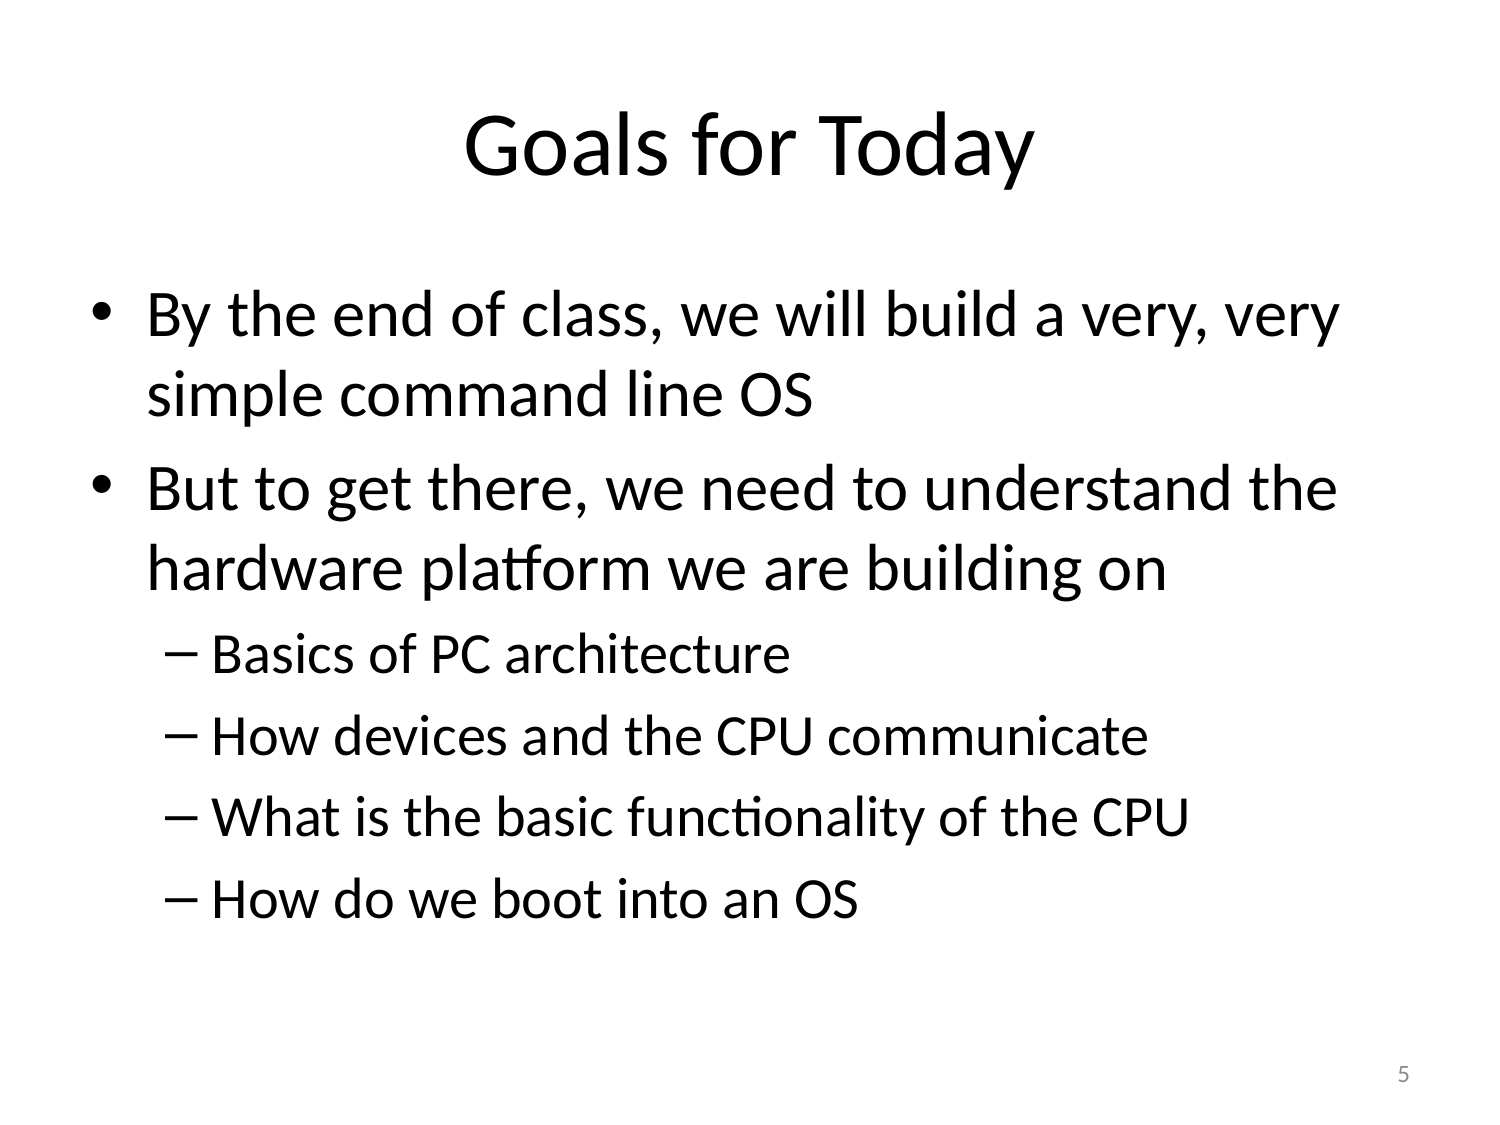

# Goals for Today
By the end of class, we will build a very, very simple command line OS
But to get there, we need to understand the hardware platform we are building on
Basics of PC architecture
How devices and the CPU communicate
What is the basic functionality of the CPU
How do we boot into an OS

5